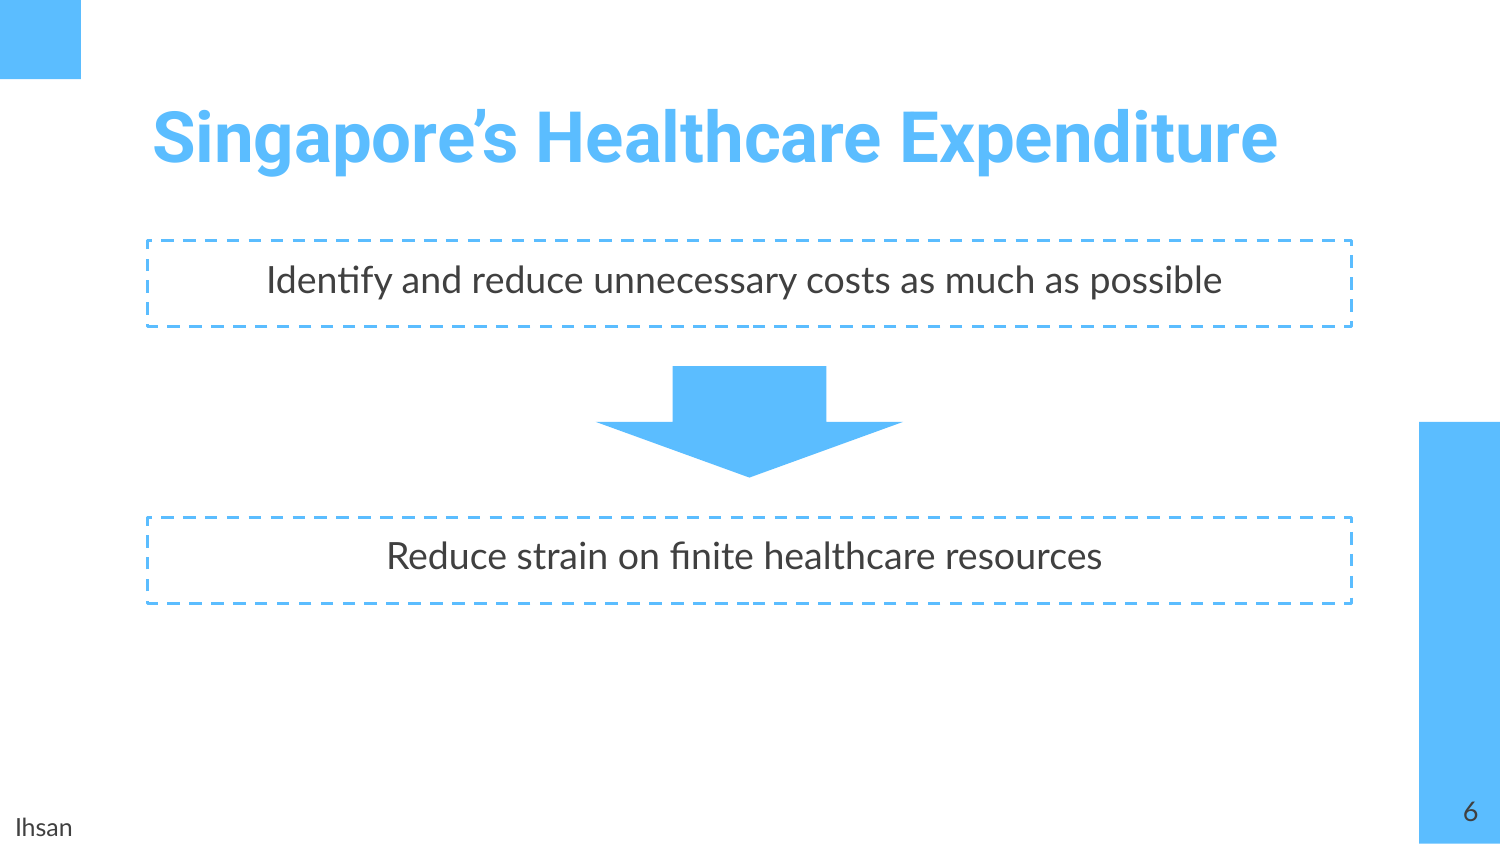

# Singapore’s Healthcare Expenditure
Identify and reduce unnecessary costs as much as possible

Reduce strain on finite healthcare resources
6
Ihsan